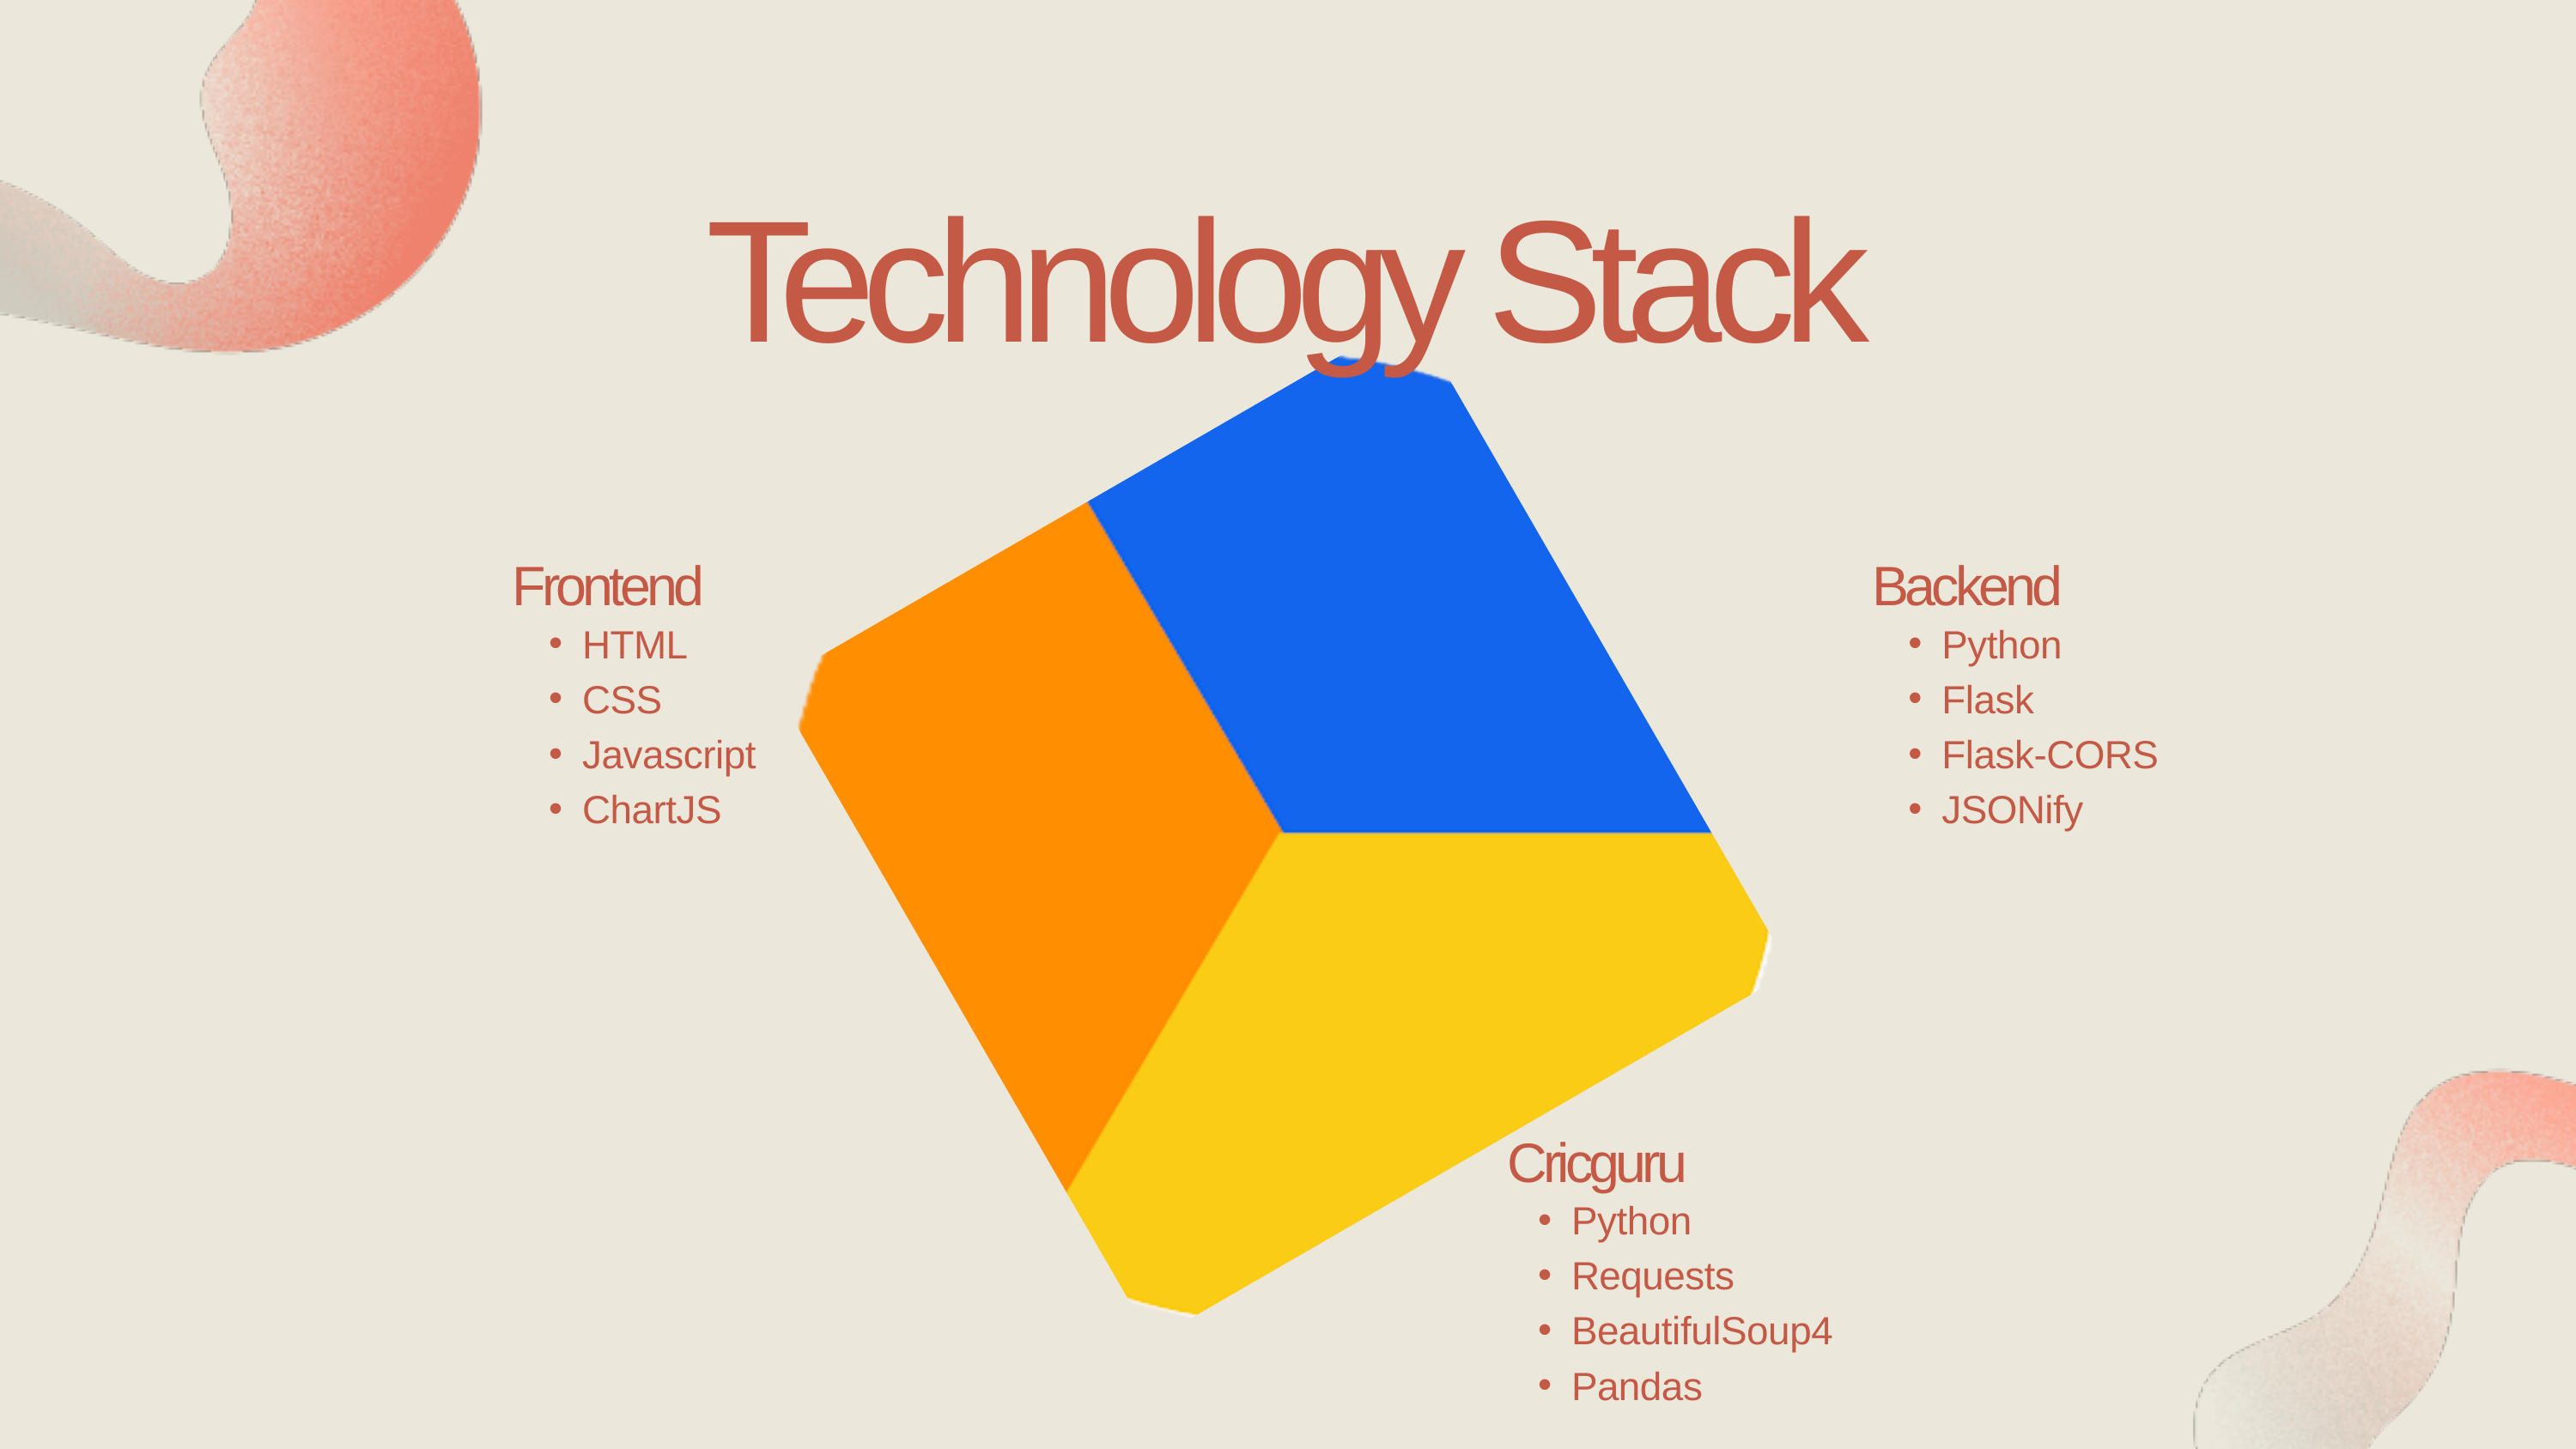

Technology Stack

Frontend
HTML
CSS
Javascript
ChartJS
Backend
Python
Flask
Flask-CORS
JSONify

Cricguru
Python
Requests
BeautifulSoup4
Pandas